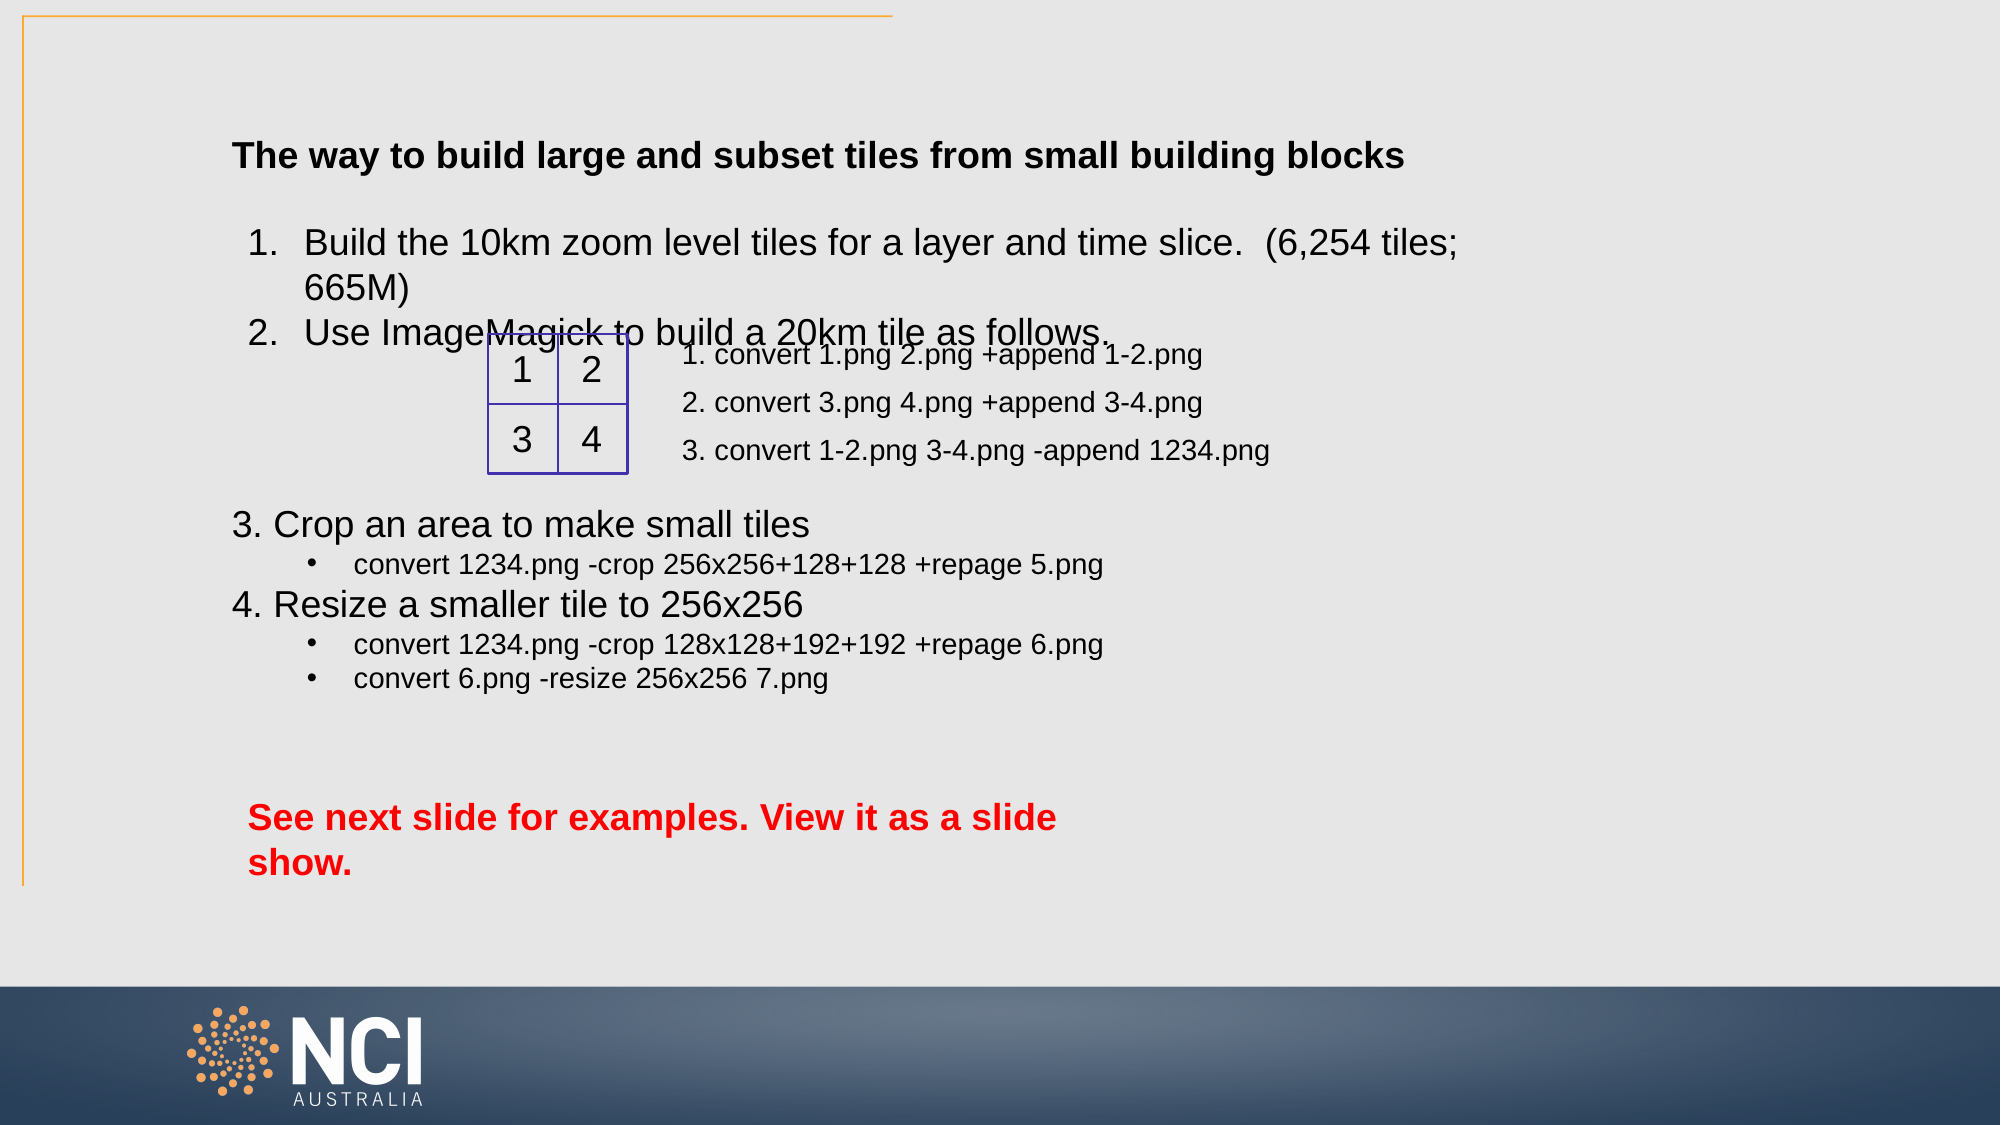

The way to build large and subset tiles from small building blocks
Build the 10km zoom level tiles for a layer and time slice.  (6,254 tiles; 665M)
Use ImageMagick to build a 20km tile as follows.
1. convert 1.png 2.png +append 1-2.png

1
2
2. convert 3.png 4.png +append 3-4.png

3
4
3. convert 1-2.png 3-4.png -append 1234.png
3. Crop an area to make small tiles
convert 1234.png -crop 256x256+128+128 +repage 5.png
4. Resize a smaller tile to 256x256
convert 1234.png -crop 128x128+192+192 +repage 6.png
convert 6.png -resize 256x256 7.png
See next slide for examples. View it as a slide show.